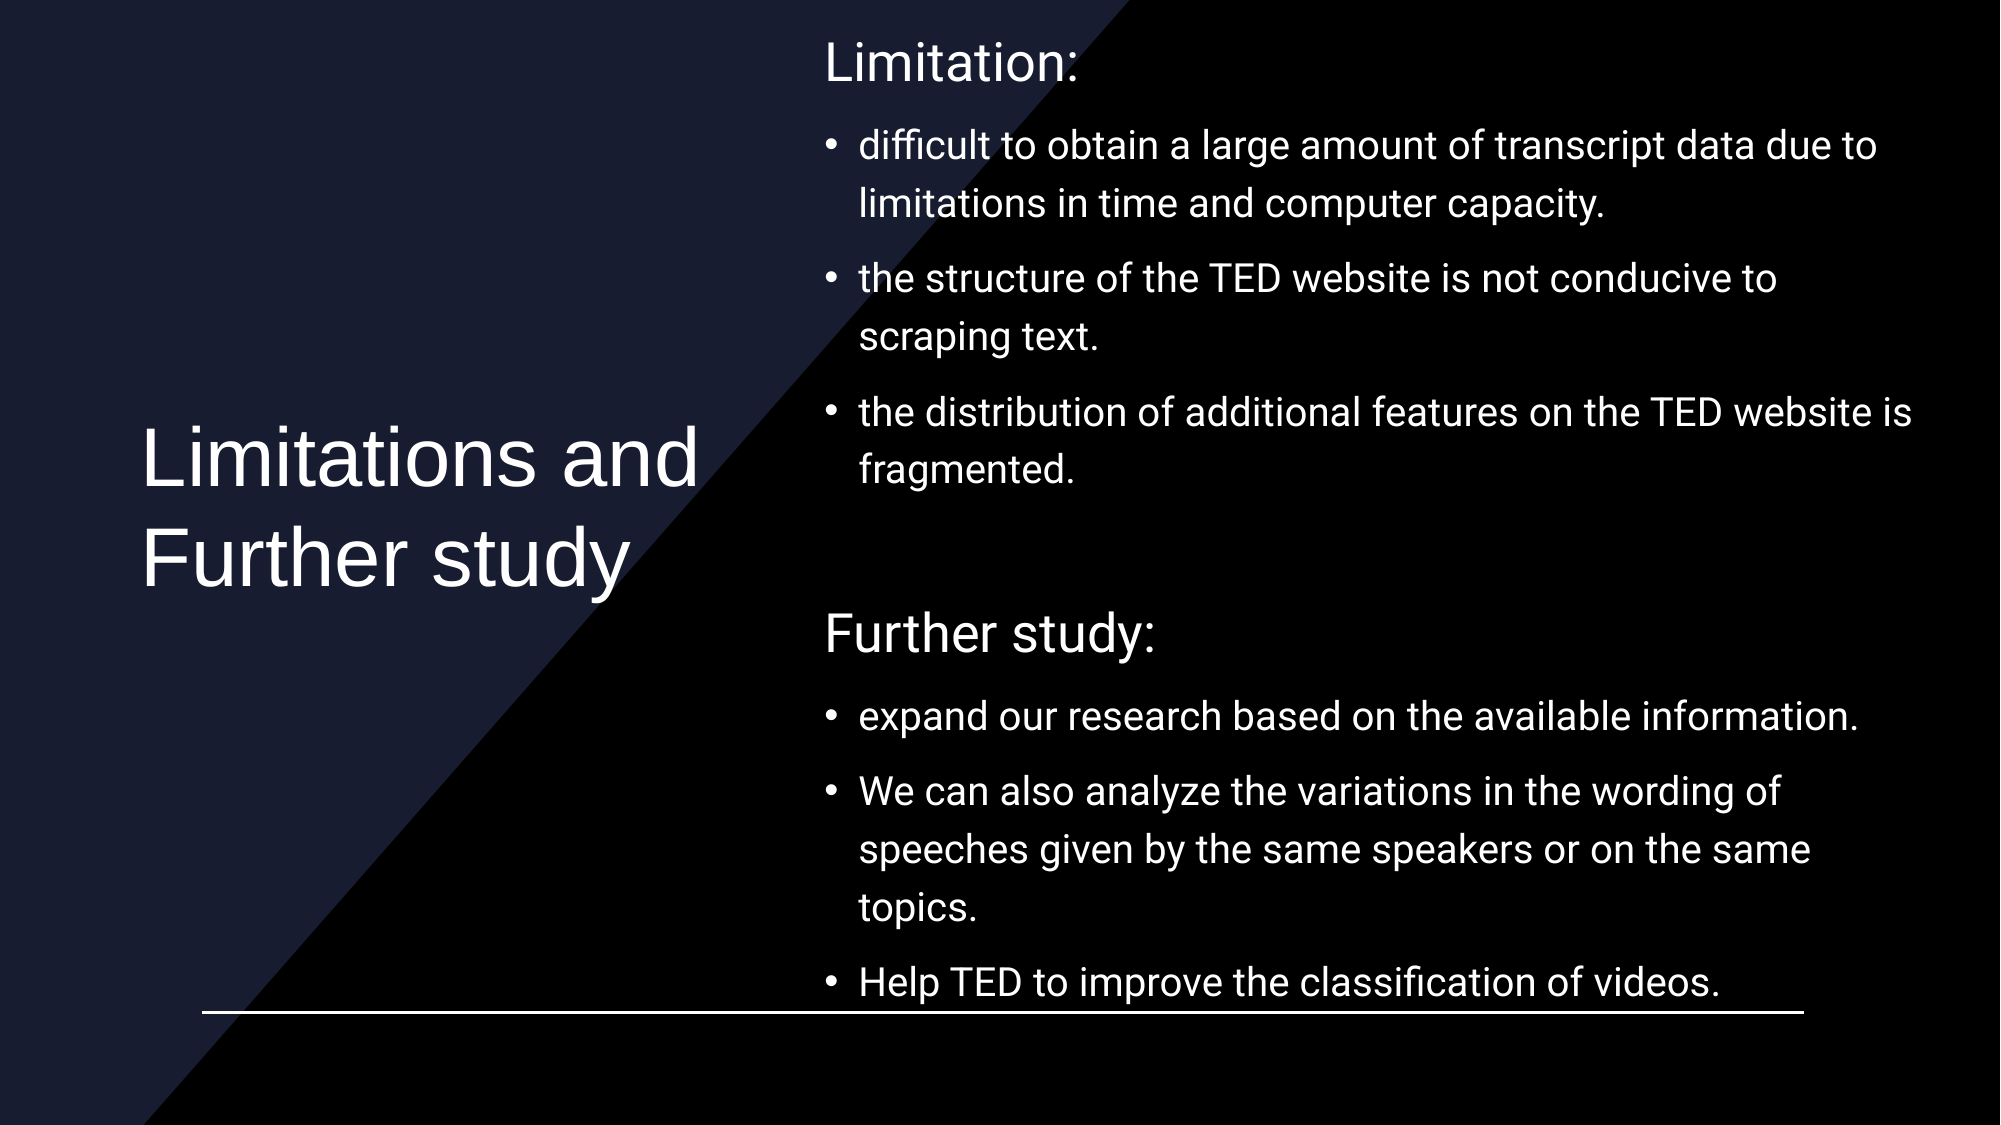

Limitation:
difficult to obtain a large amount of transcript data due to limitations in time and computer capacity.
the structure of the TED website is not conducive to scraping text.
the distribution of additional features on the TED website is fragmented.

Further study:
expand our research based on the available information.
We can also analyze the variations in the wording of speeches given by the same speakers or on the same topics.
Help TED to improve the classification of videos.
# Limitations and Further study